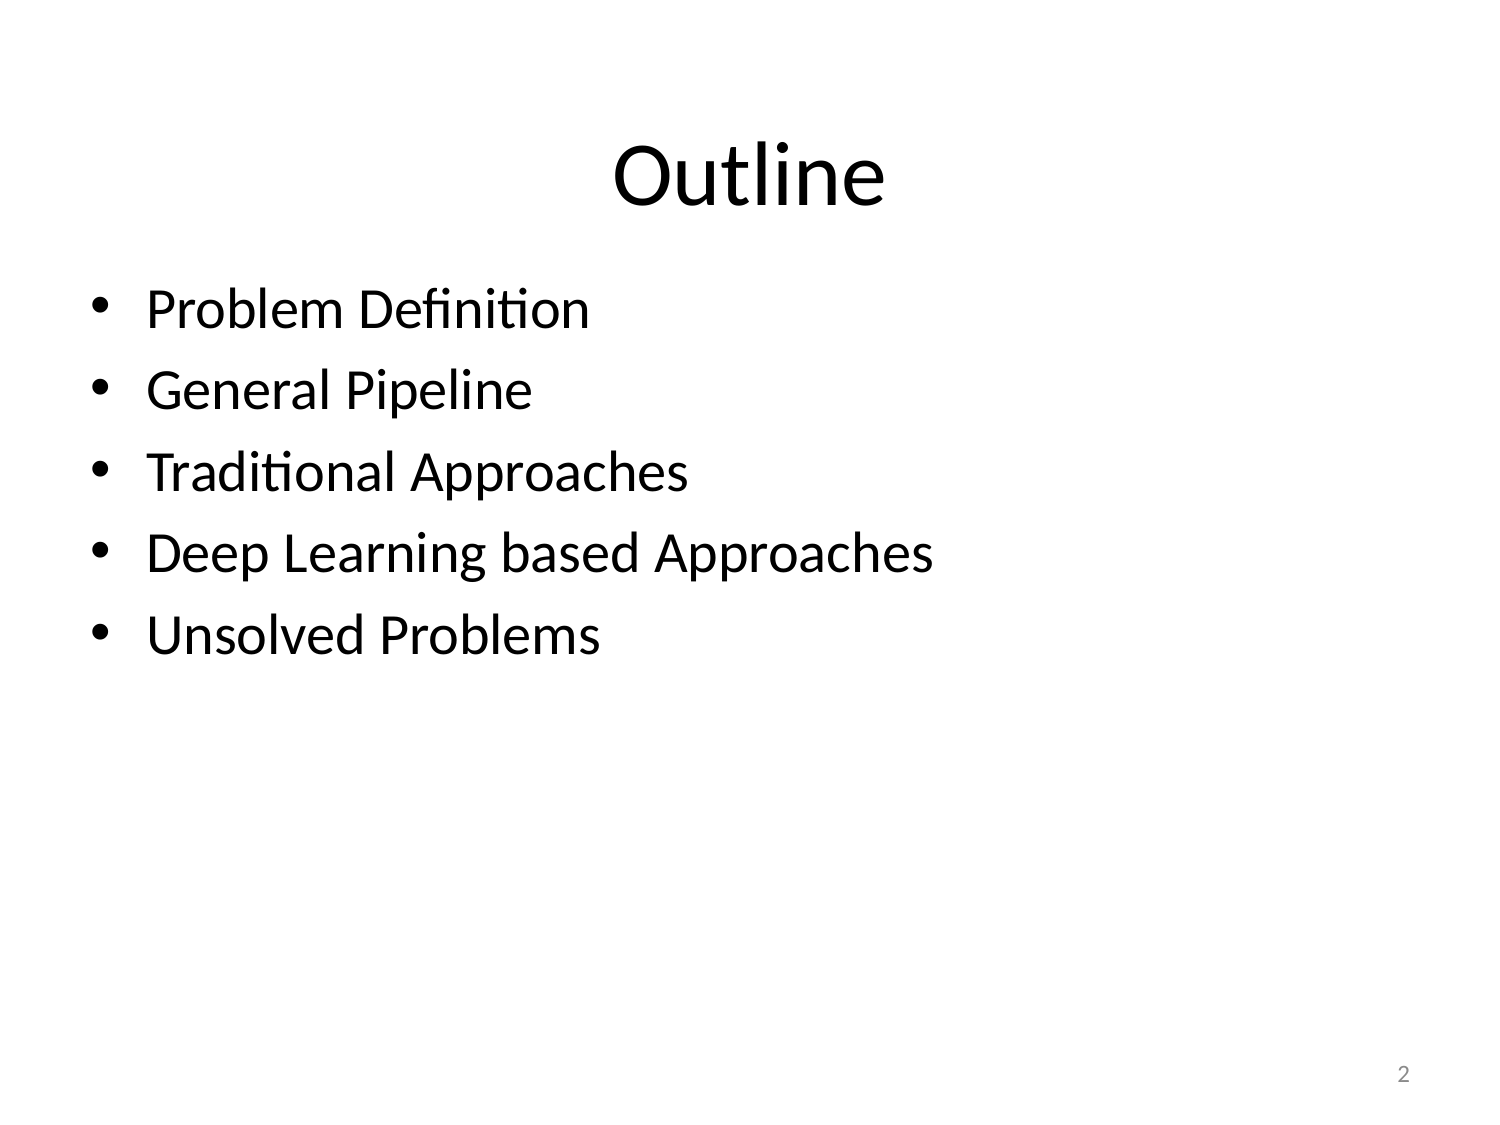

# Outline
Problem Definition
General Pipeline
Traditional Approaches
Deep Learning based Approaches
Unsolved Problems

2